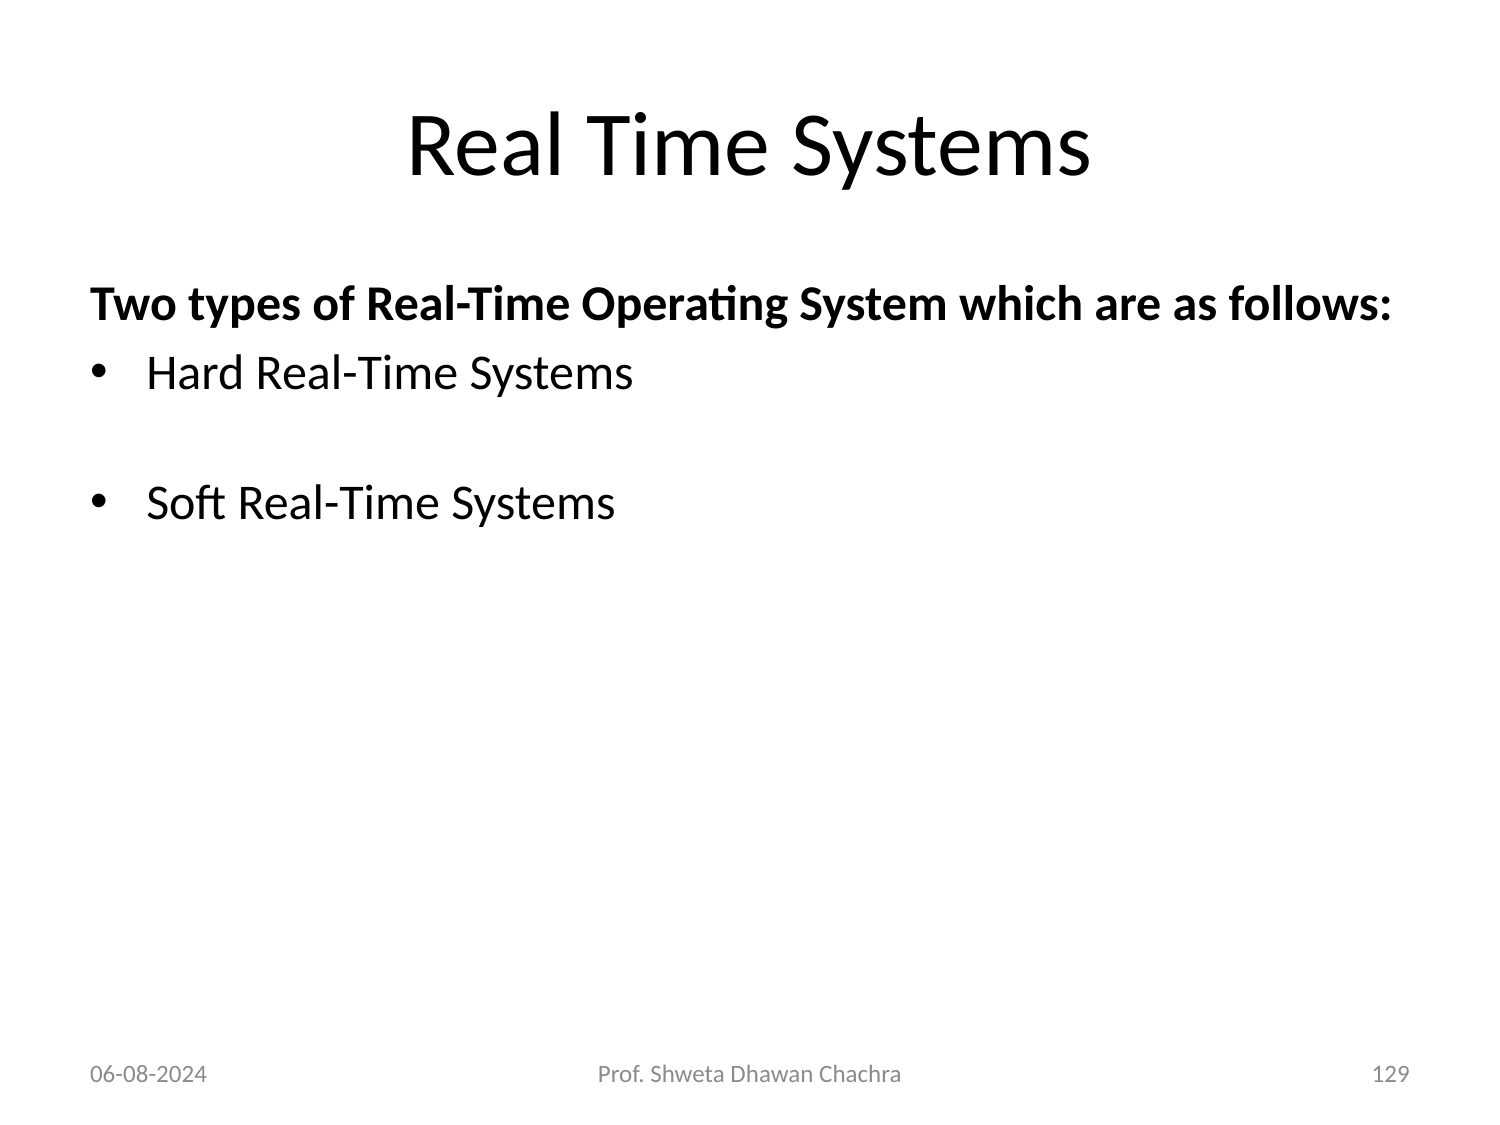

# Real Time Systems
Two types of Real-Time Operating System which are as follows:
Hard Real-Time Systems
Soft Real-Time Systems
06-08-2024
Prof. Shweta Dhawan Chachra
129